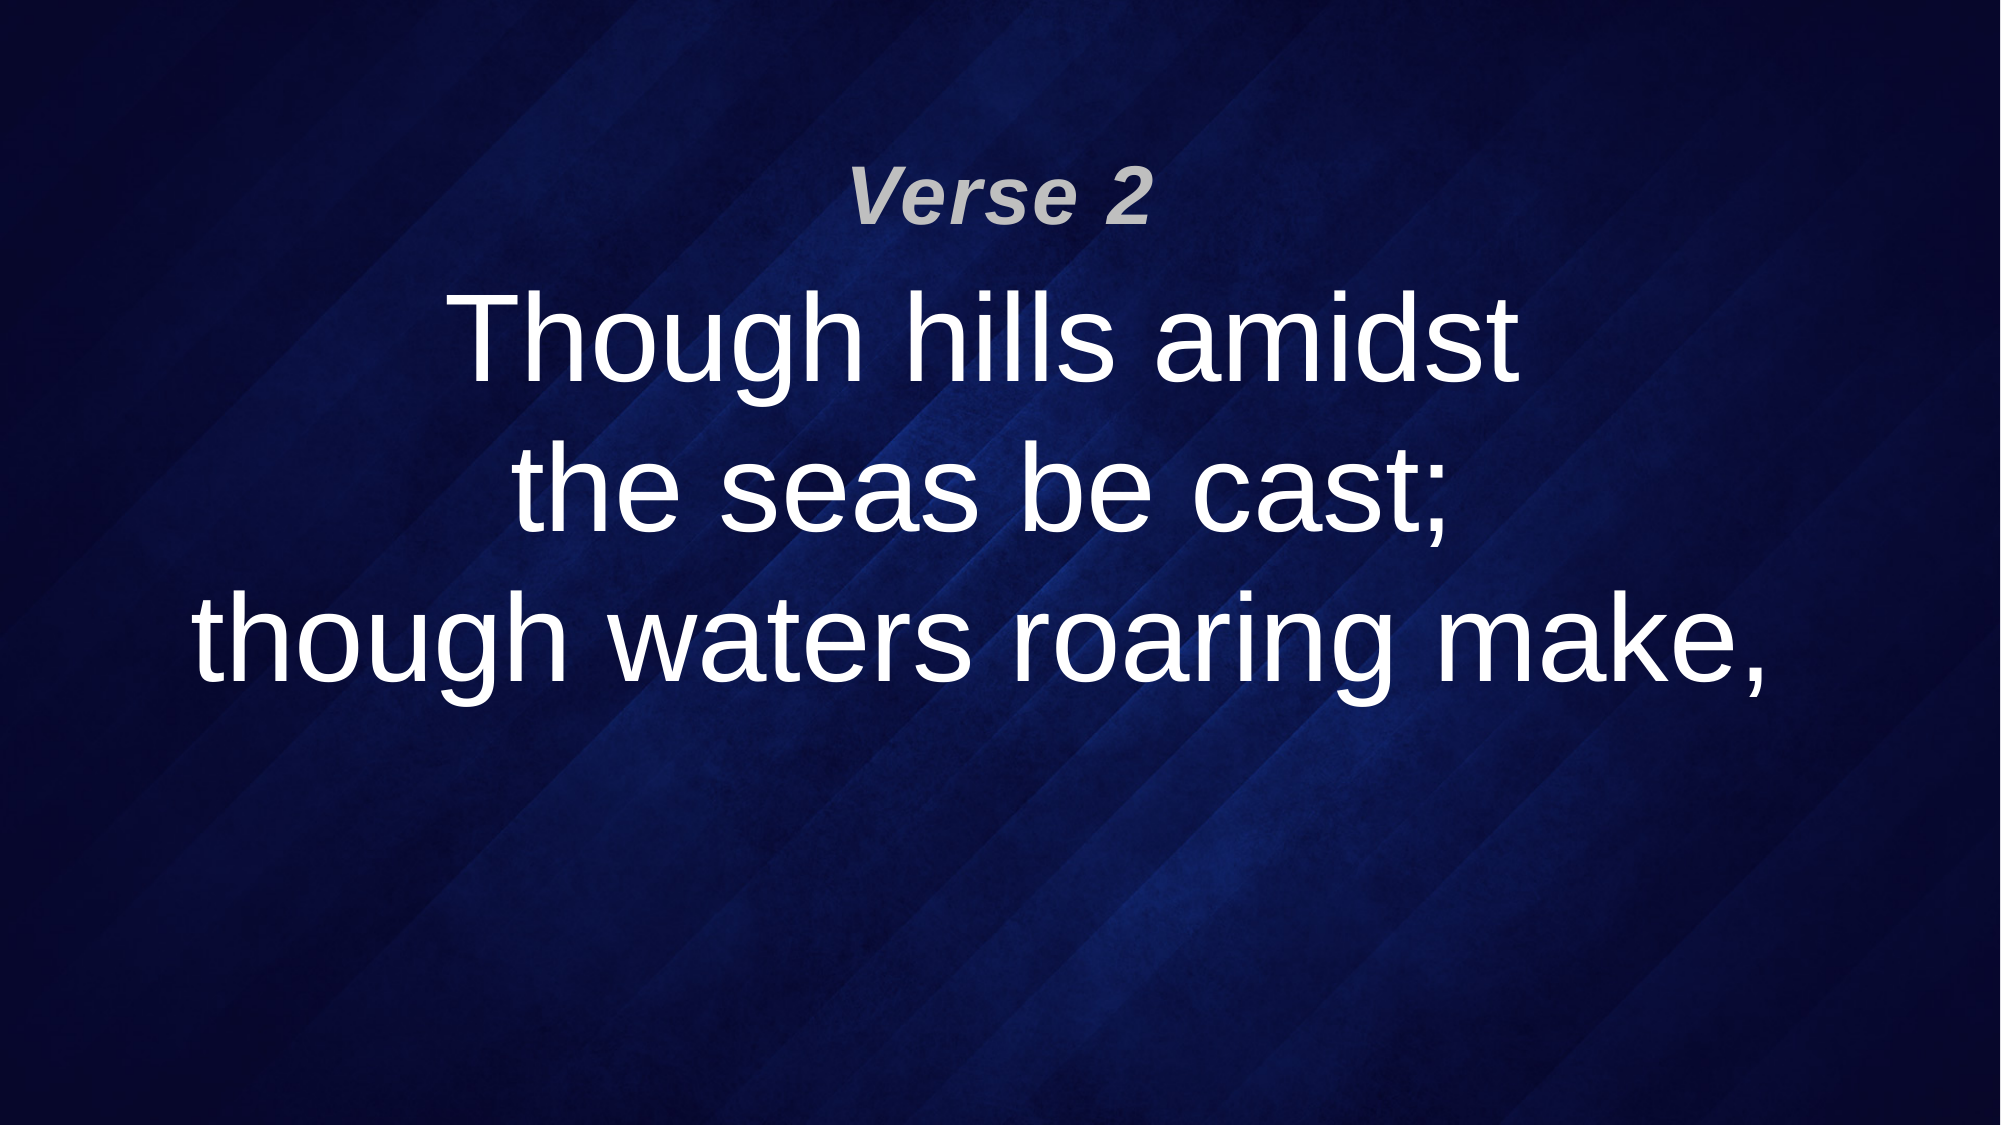

Verse 2
# Though hills amidst the seas be cast; though waters roaring make,